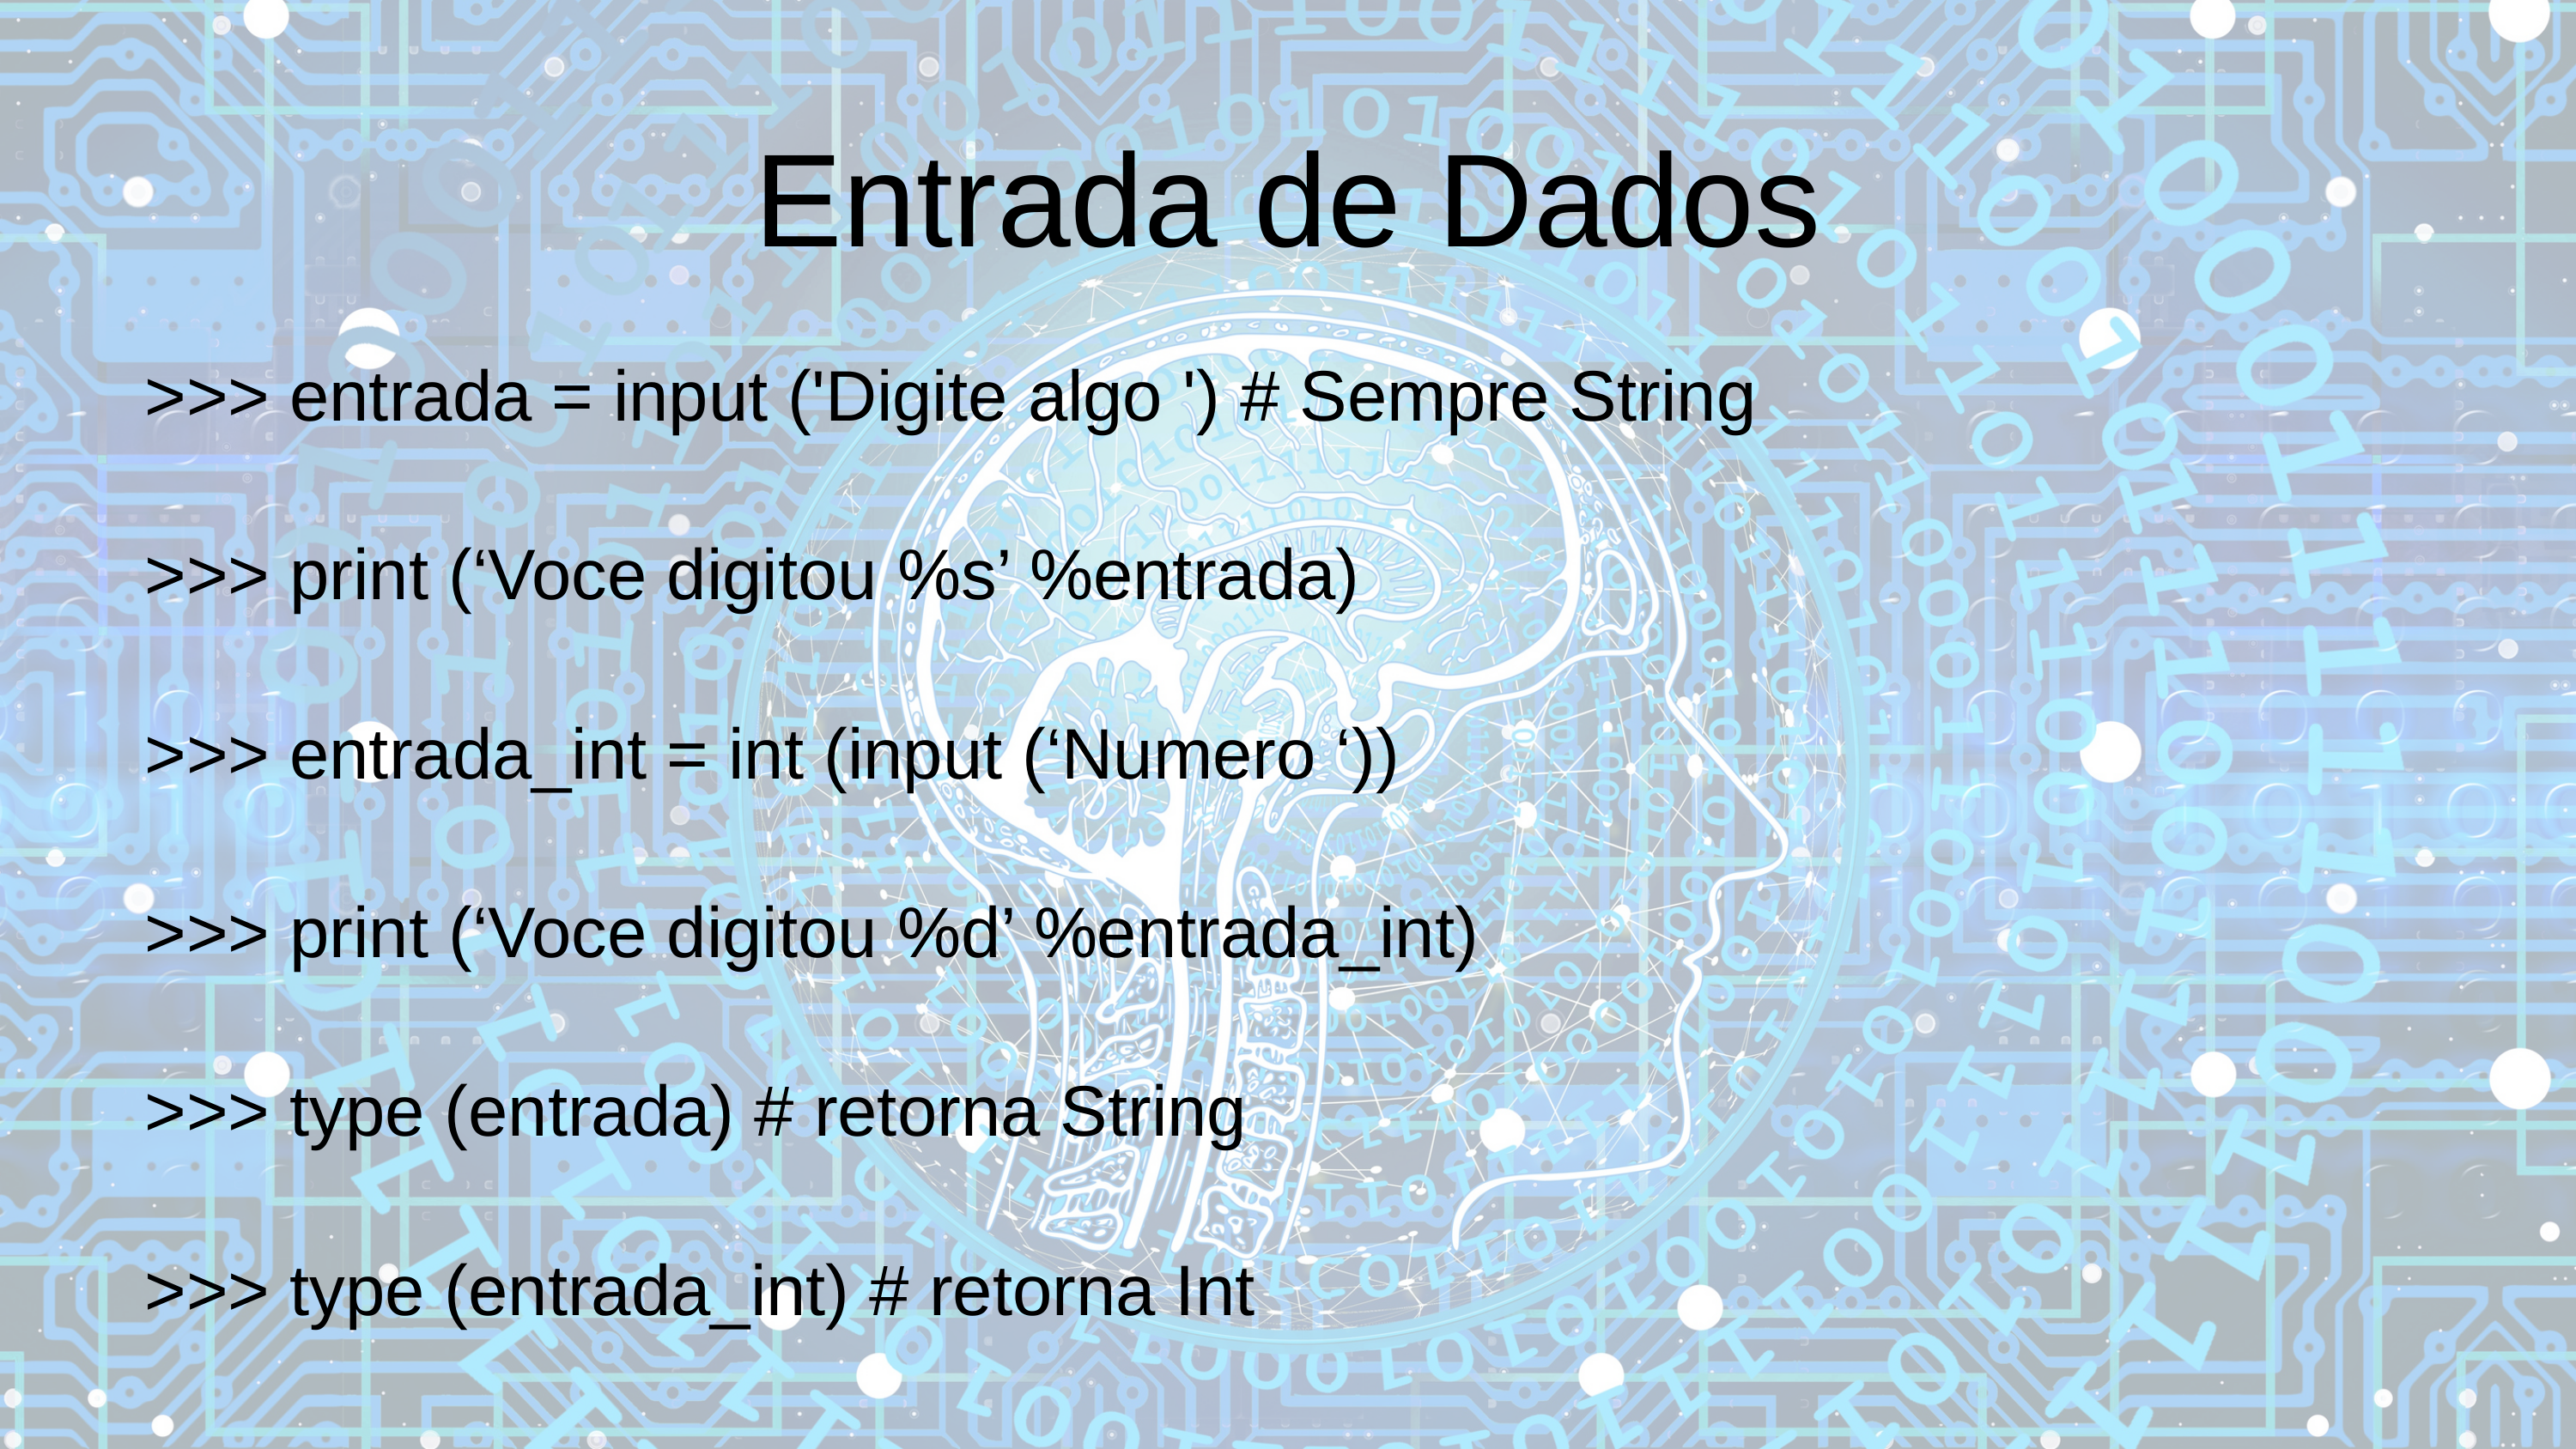

Entrada de Dados
>>> entrada = input ('Digite algo ') # Sempre String
>>> print (‘Voce digitou %s’ %entrada)
>>> entrada_int = int (input (‘Numero ‘))
>>> print (‘Voce digitou %d’ %entrada_int)
>>> type (entrada) # retorna String
>>> type (entrada_int) # retorna Int